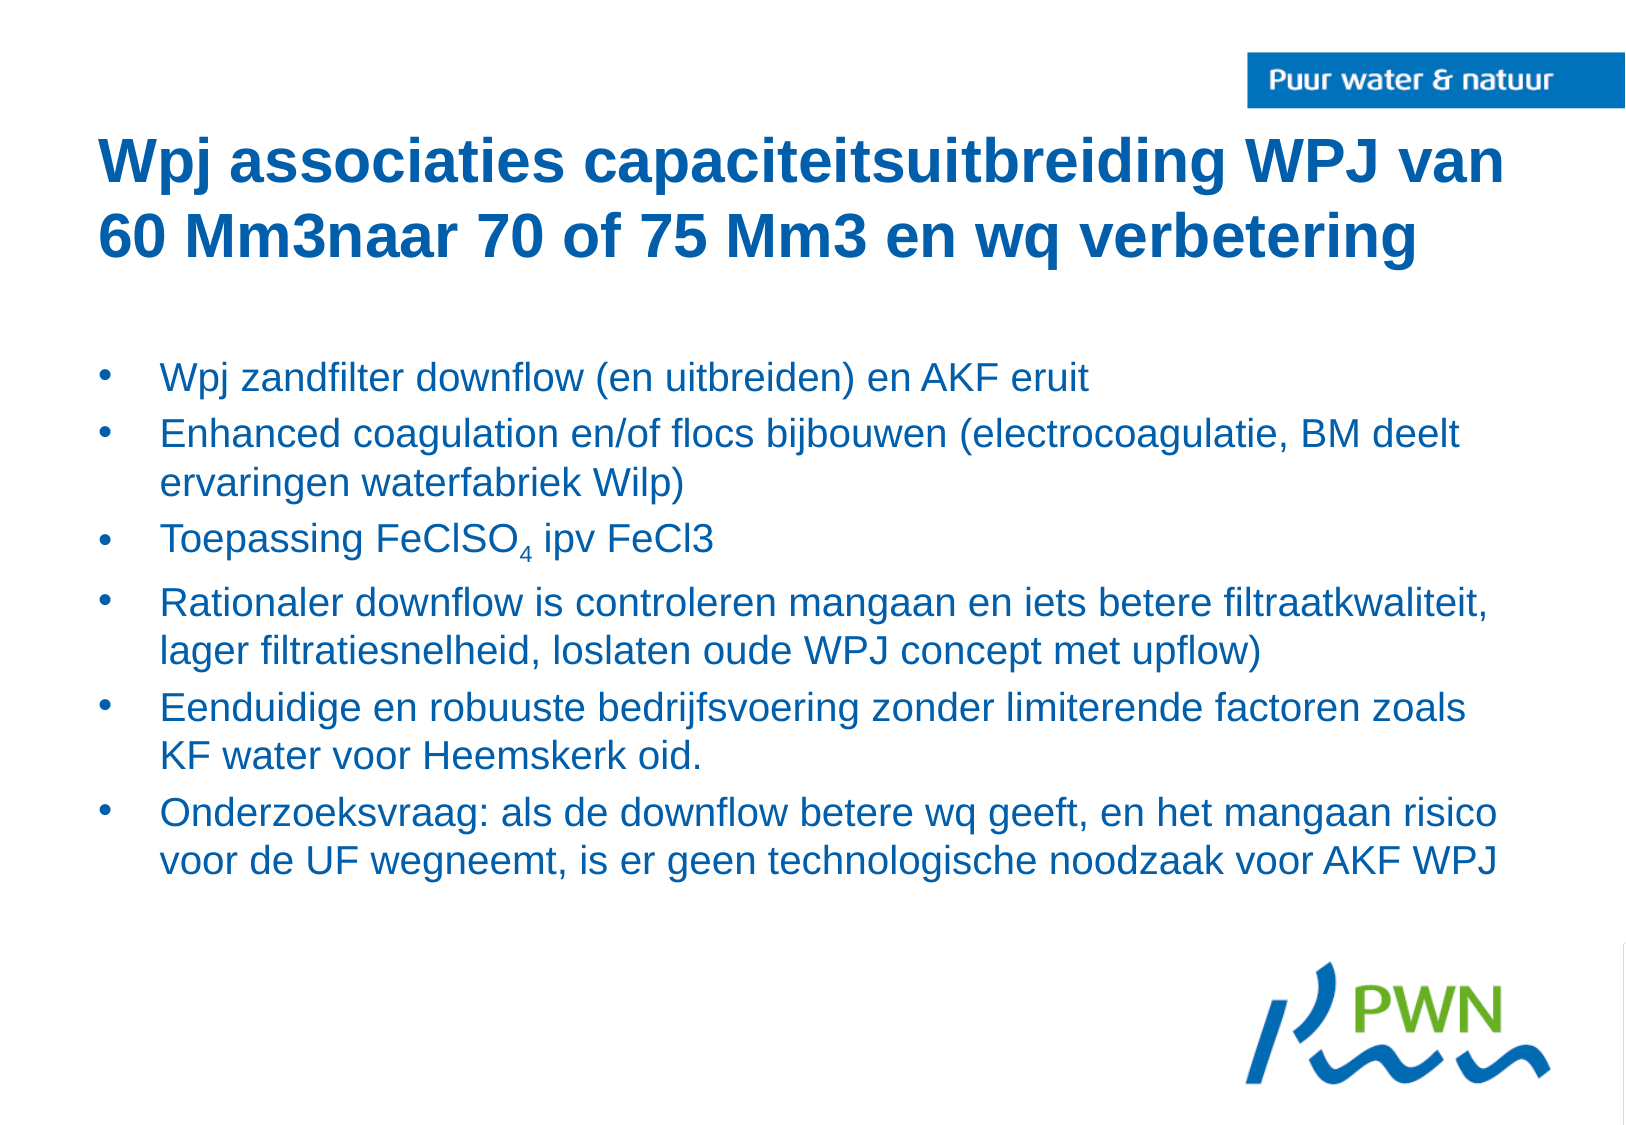

# Wpj associaties capaciteitsuitbreiding WPJ van 60 Mm3naar 70 of 75 Mm3 en wq verbetering
Wpj zandfilter downflow (en uitbreiden) en AKF eruit
Enhanced coagulation en/of flocs bijbouwen (electrocoagulatie, BM deelt ervaringen waterfabriek Wilp)
Toepassing FeClSO4 ipv FeCl3
Rationaler downflow is controleren mangaan en iets betere filtraatkwaliteit, lager filtratiesnelheid, loslaten oude WPJ concept met upflow)
Eenduidige en robuuste bedrijfsvoering zonder limiterende factoren zoals KF water voor Heemskerk oid.
Onderzoeksvraag: als de downflow betere wq geeft, en het mangaan risico voor de UF wegneemt, is er geen technologische noodzaak voor AKF WPJ